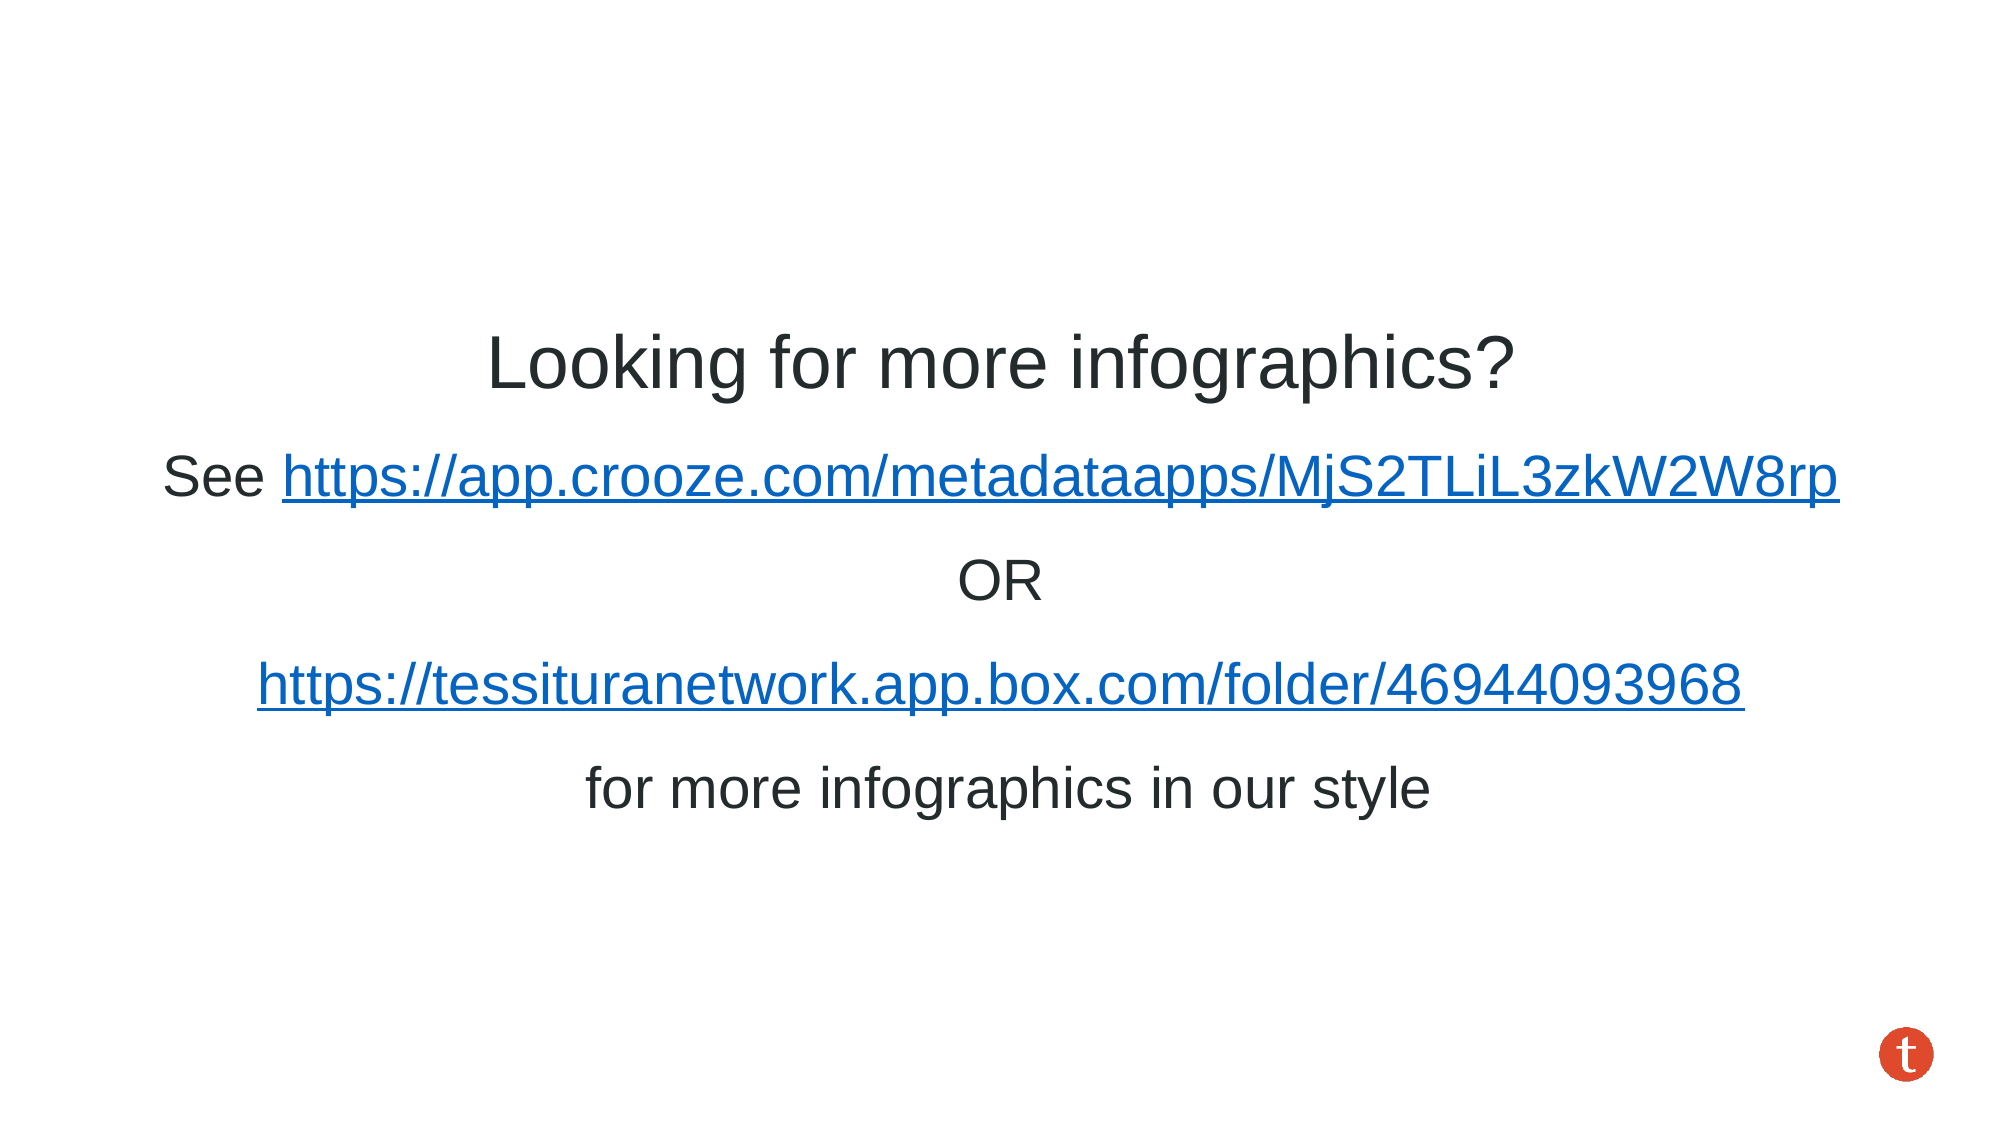

#
Looking for more infographics?
See https://app.crooze.com/metadataapps/MjS2TLiL3zkW2W8rp
OR
https://tessituranetwork.app.box.com/folder/46944093968
 for more infographics in our style